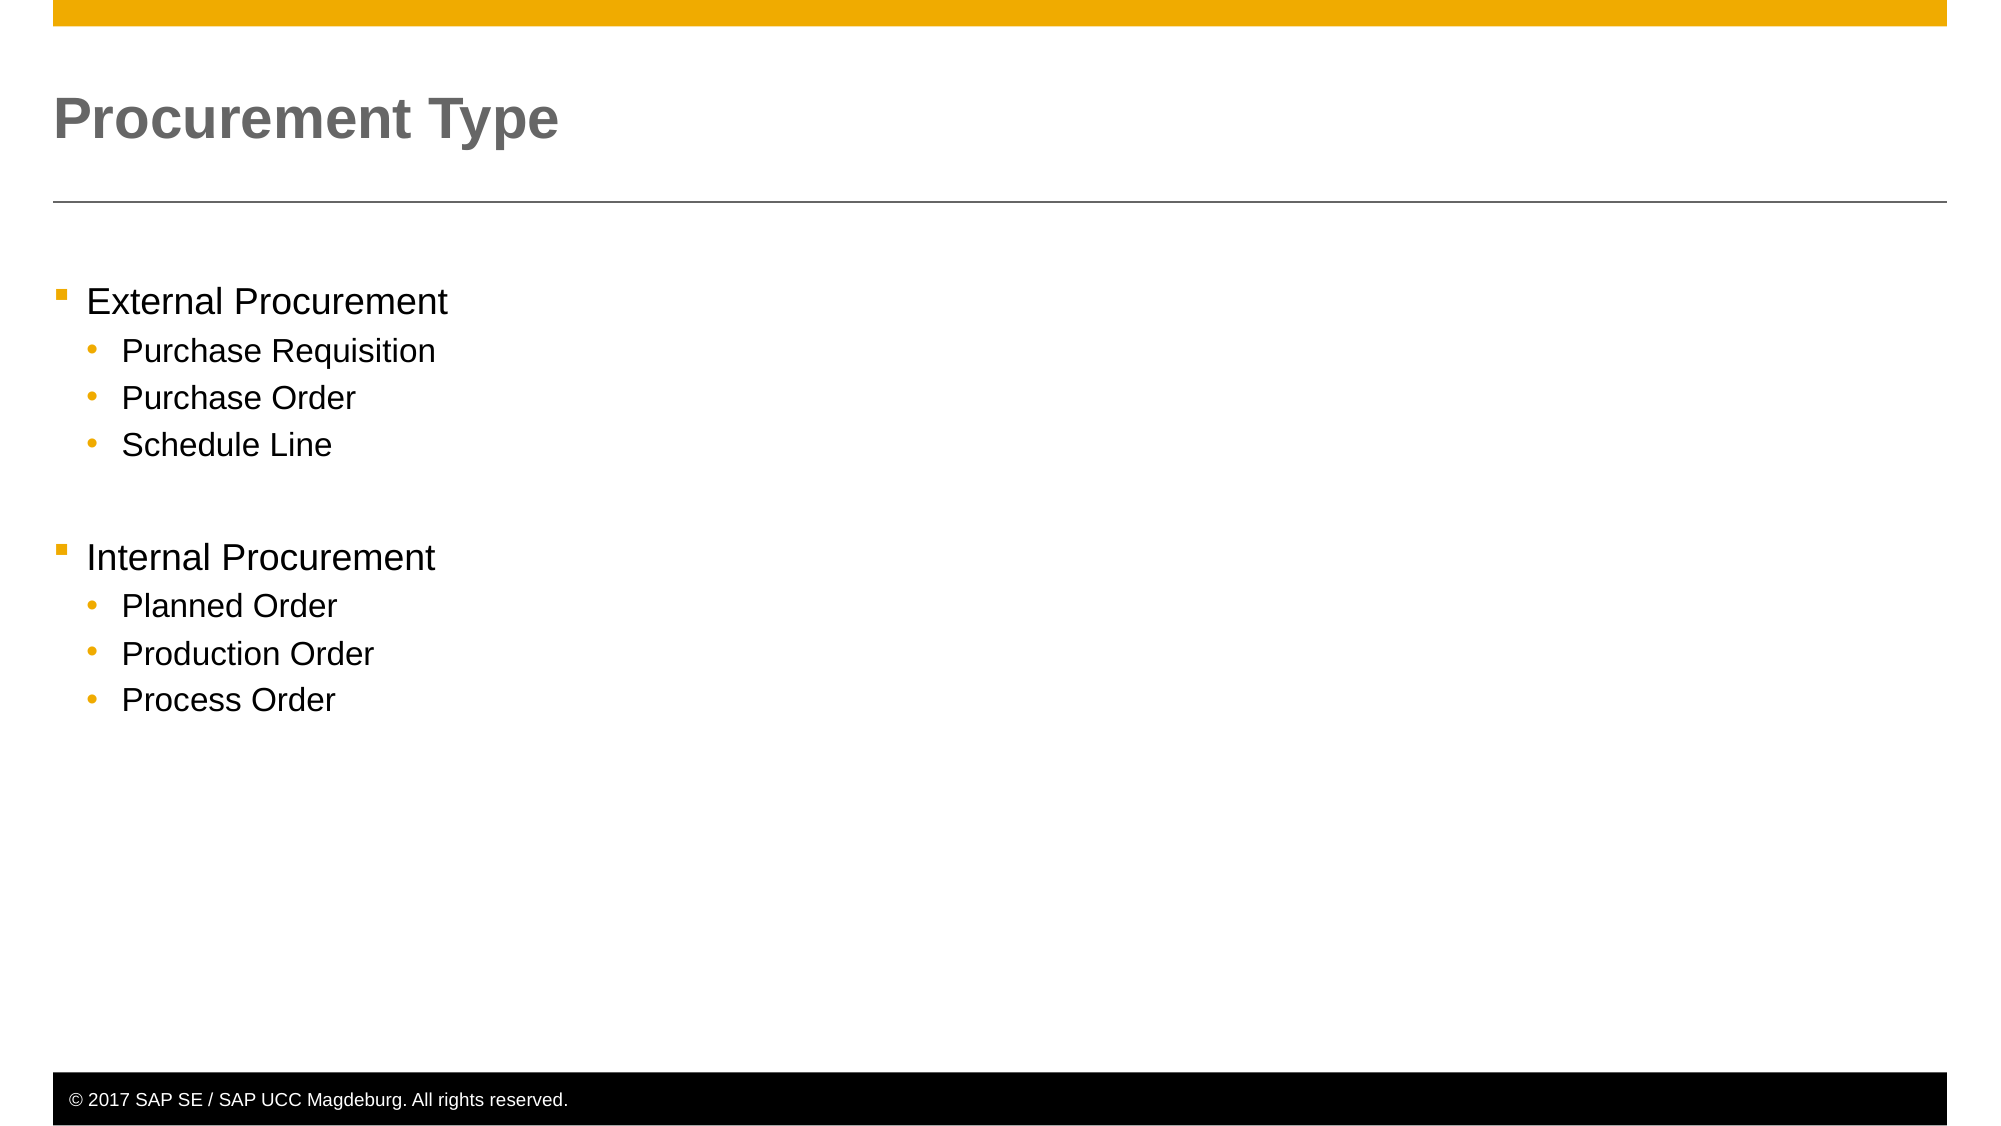

# Procurement Type
External Procurement
Purchase Requisition
Purchase Order
Schedule Line

Internal Procurement
Planned Order
Production Order
Process Order